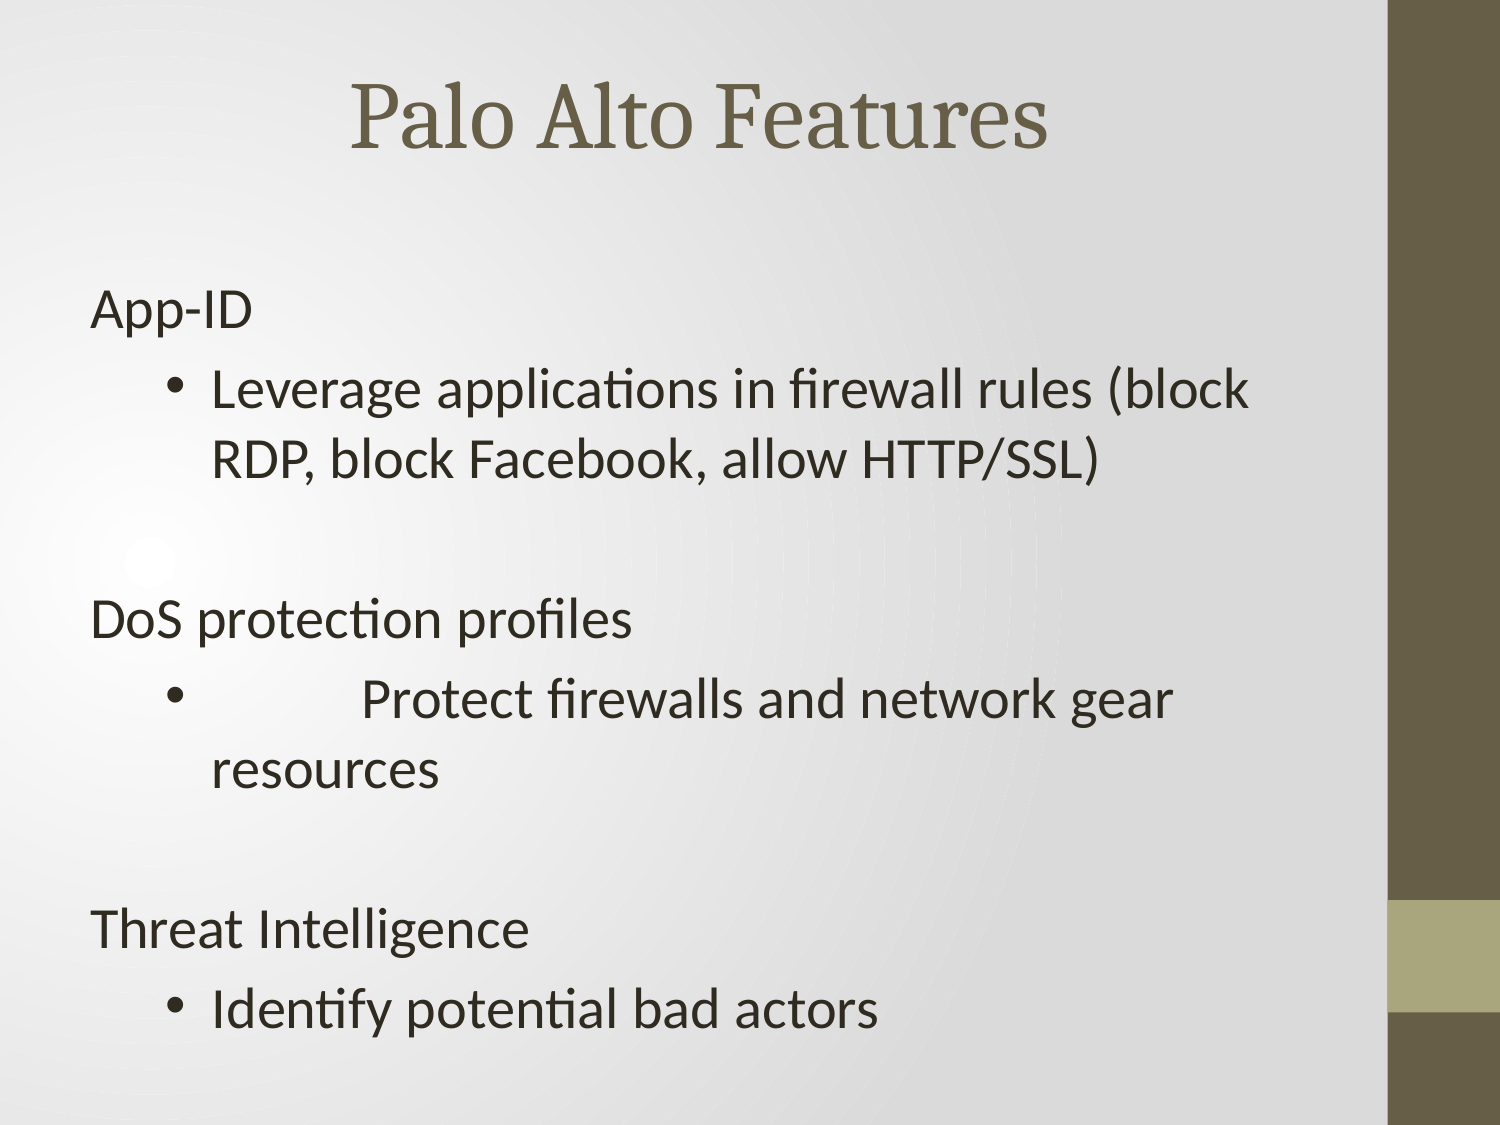

# Palo Alto Features
App-ID
Leverage applications in firewall rules (block RDP, block Facebook, allow HTTP/SSL)

DoS protection profiles
	Protect firewalls and network gear resources

Threat Intelligence
Identify potential bad actors